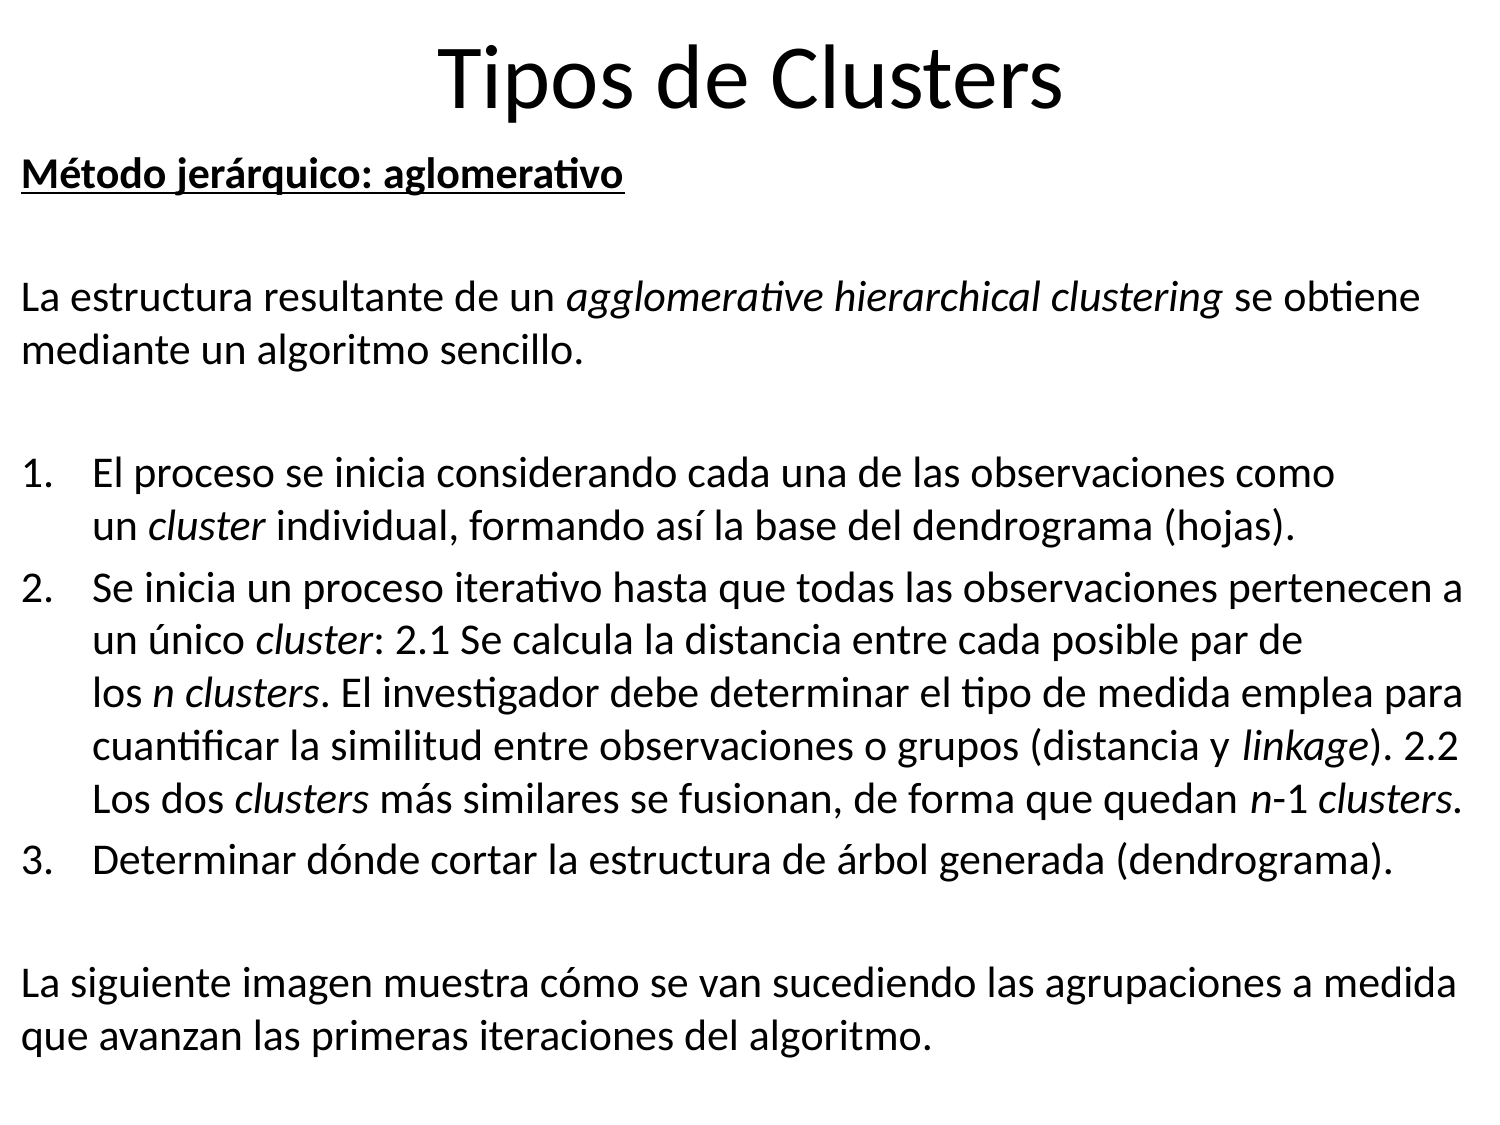

# Tipos de Clusters
Método jerárquico: aglomerativo

La estructura resultante de un agglomerative hierarchical clustering se obtiene mediante un algoritmo sencillo.

El proceso se inicia considerando cada una de las observaciones como un cluster individual, formando así la base del dendrograma (hojas).
Se inicia un proceso iterativo hasta que todas las observaciones pertenecen a un único cluster: 2.1 Se calcula la distancia entre cada posible par de los n clusters. El investigador debe determinar el tipo de medida emplea para cuantificar la similitud entre observaciones o grupos (distancia y linkage). 2.2 Los dos clusters más similares se fusionan, de forma que quedan n-1 clusters.
Determinar dónde cortar la estructura de árbol generada (dendrograma).

La siguiente imagen muestra cómo se van sucediendo las agrupaciones a medida que avanzan las primeras iteraciones del algoritmo.